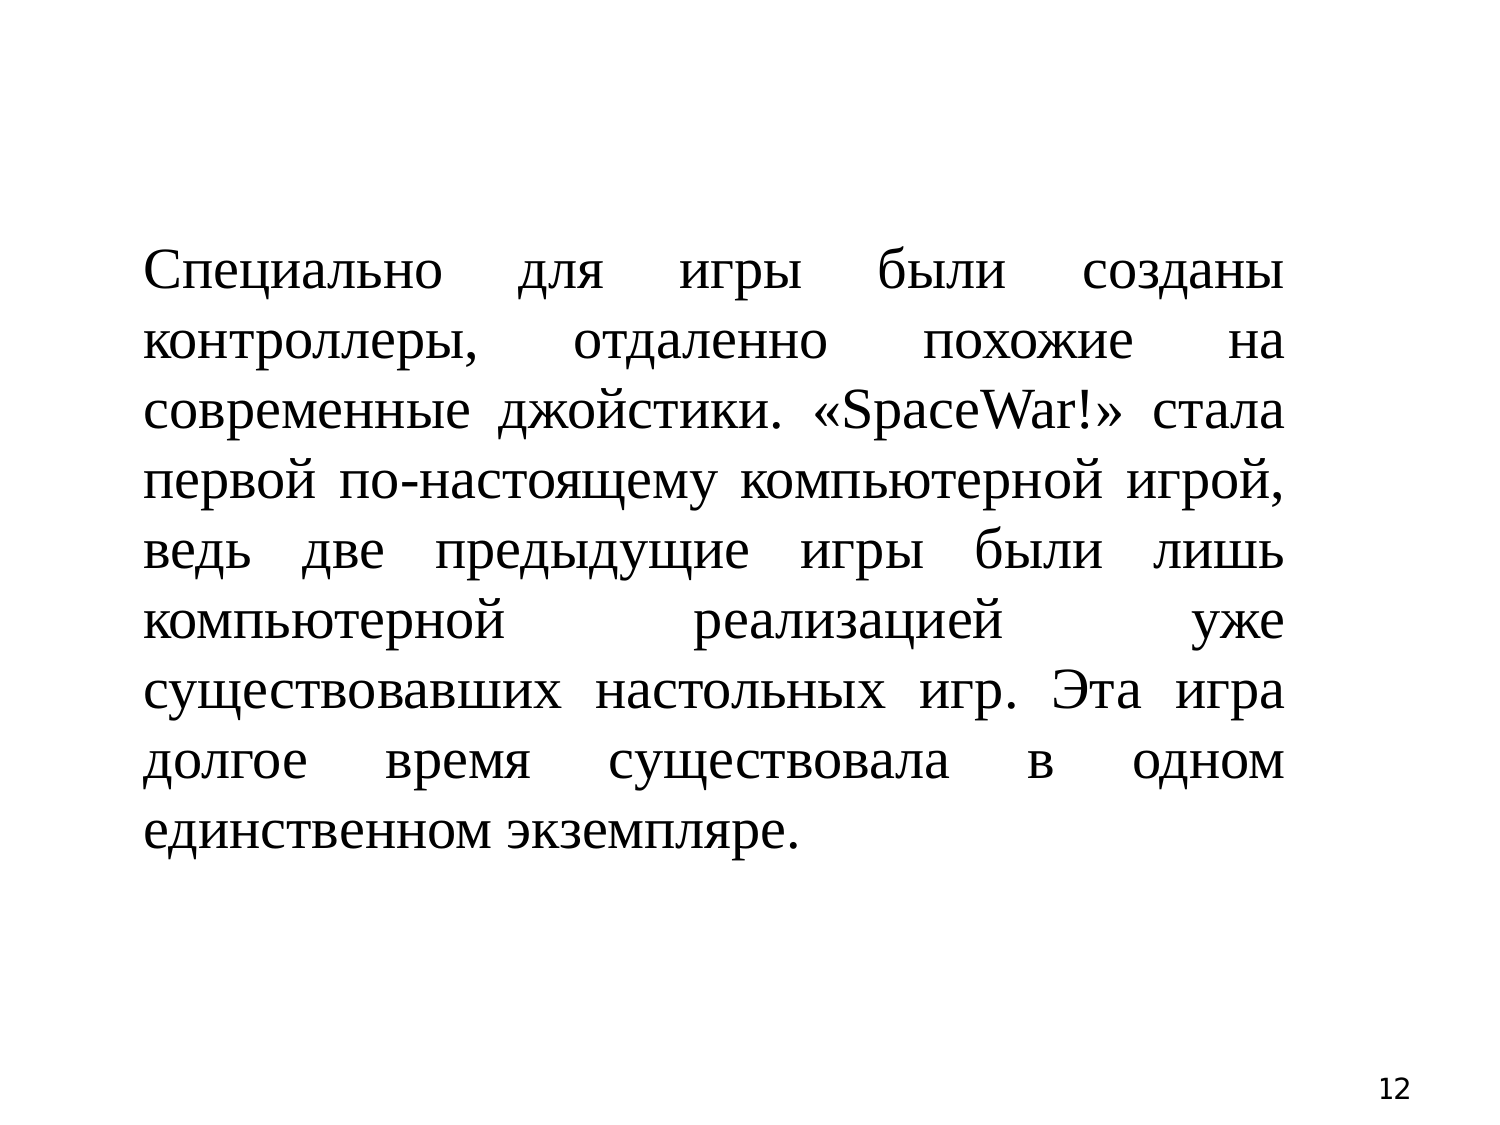

Специально для игры были созданы контроллеры, отдаленно похожие на современные джойстики. «SpaceWar!» стала первой по-настоящему компьютерной игрой, ведь две предыдущие игры были лишь компьютерной реализацией уже существовавших настольных игр. Эта игра долгое время существовала в одном единственном экземпляре.
12